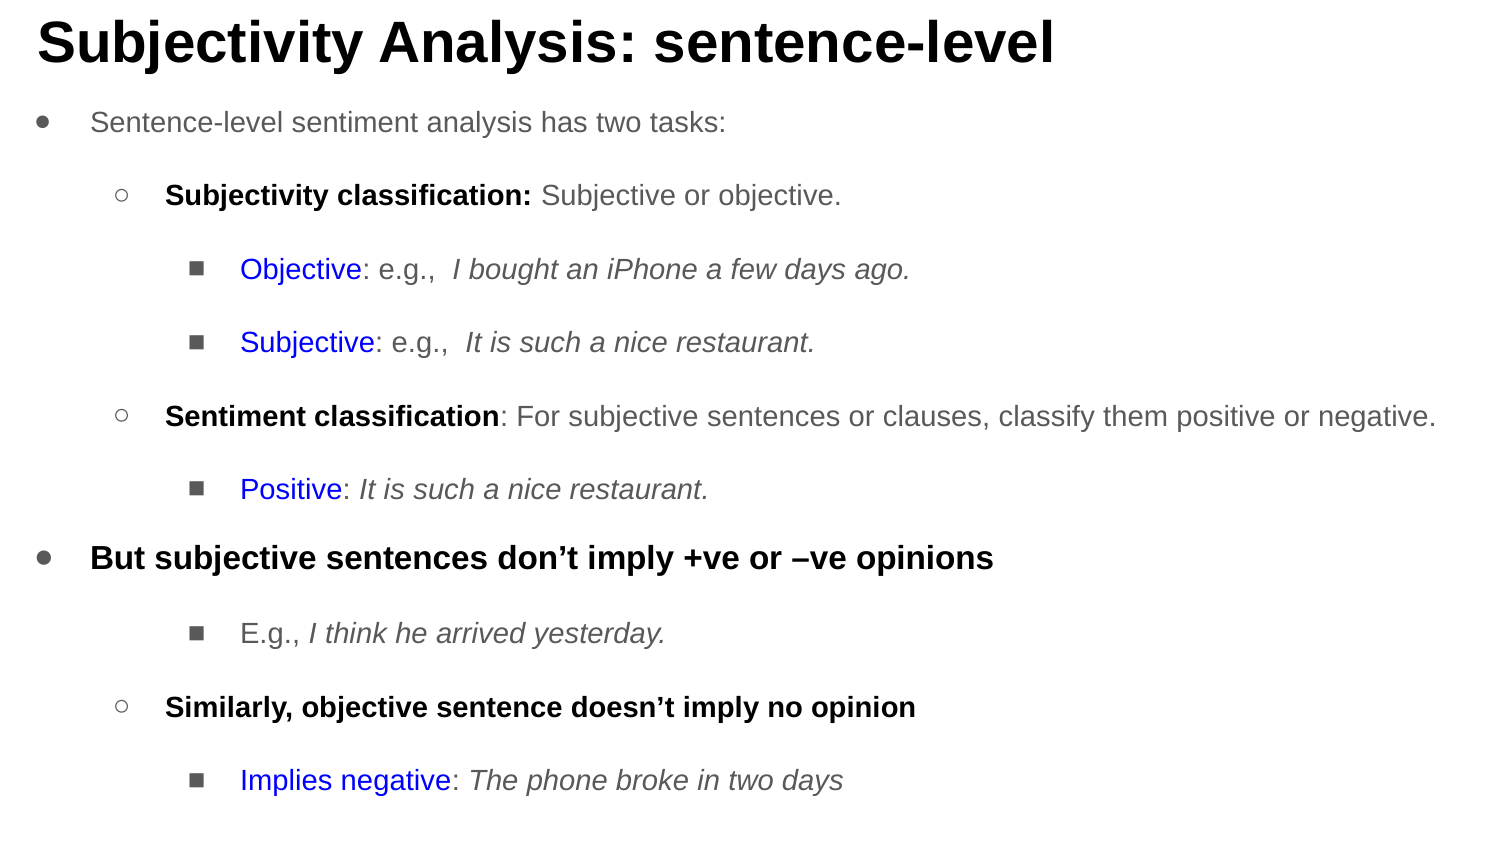

# Subjectivity Analysis: sentence-level
Sentence-level sentiment analysis has two tasks:
Subjectivity classification: Subjective or objective.
Objective: e.g.,  I bought an iPhone a few days ago.
Subjective: e.g.,  It is such a nice restaurant.
Sentiment classification: For subjective sentences or clauses, classify them positive or negative.
Positive: It is such a nice restaurant.
But subjective sentences don’t imply +ve or –ve opinions
E.g., I think he arrived yesterday.
Similarly, objective sentence doesn’t imply no opinion
Implies negative: The phone broke in two days